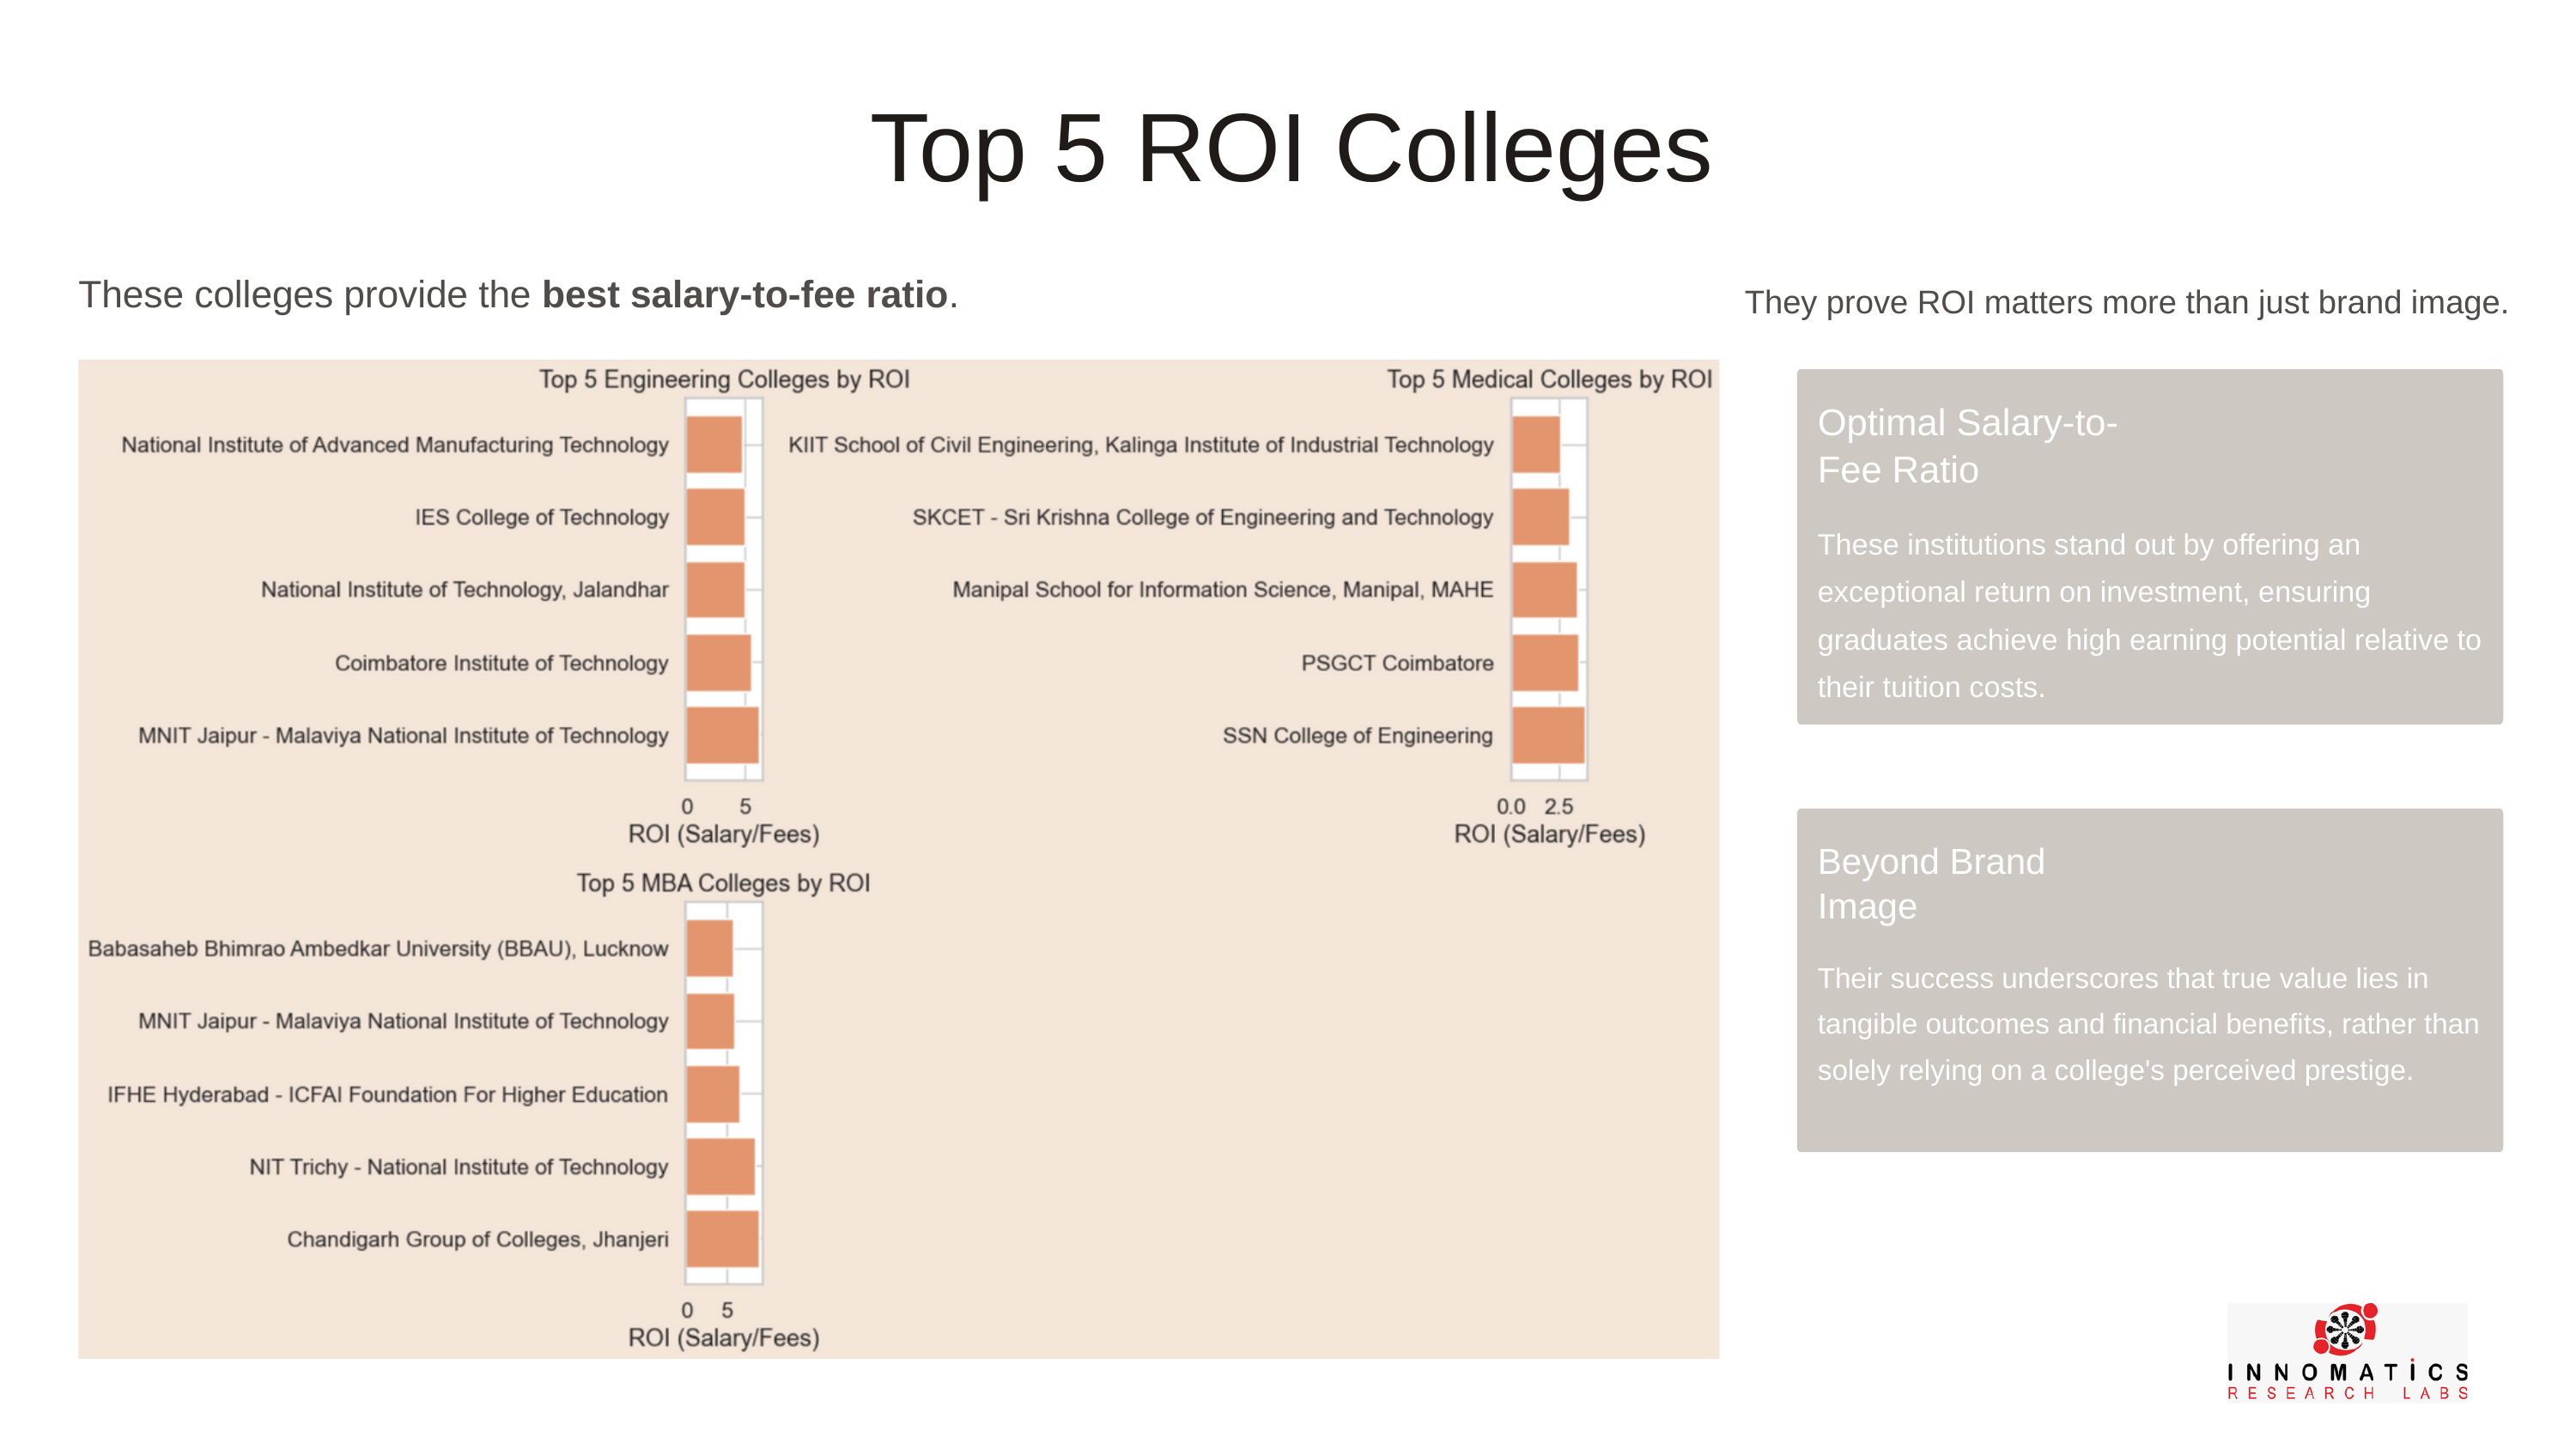

Top 5 ROI Colleges
These colleges provide the best salary-to-fee ratio.
They prove ROI matters more than just brand image.

Optimal Salary-to-Fee Ratio
These institutions stand out by offering an exceptional return on investment, ensuring graduates achieve high earning potential relative to their tuition costs.

Beyond Brand Image
Their success underscores that true value lies in tangible outcomes and financial benefits, rather than solely relying on a college's perceived prestige.